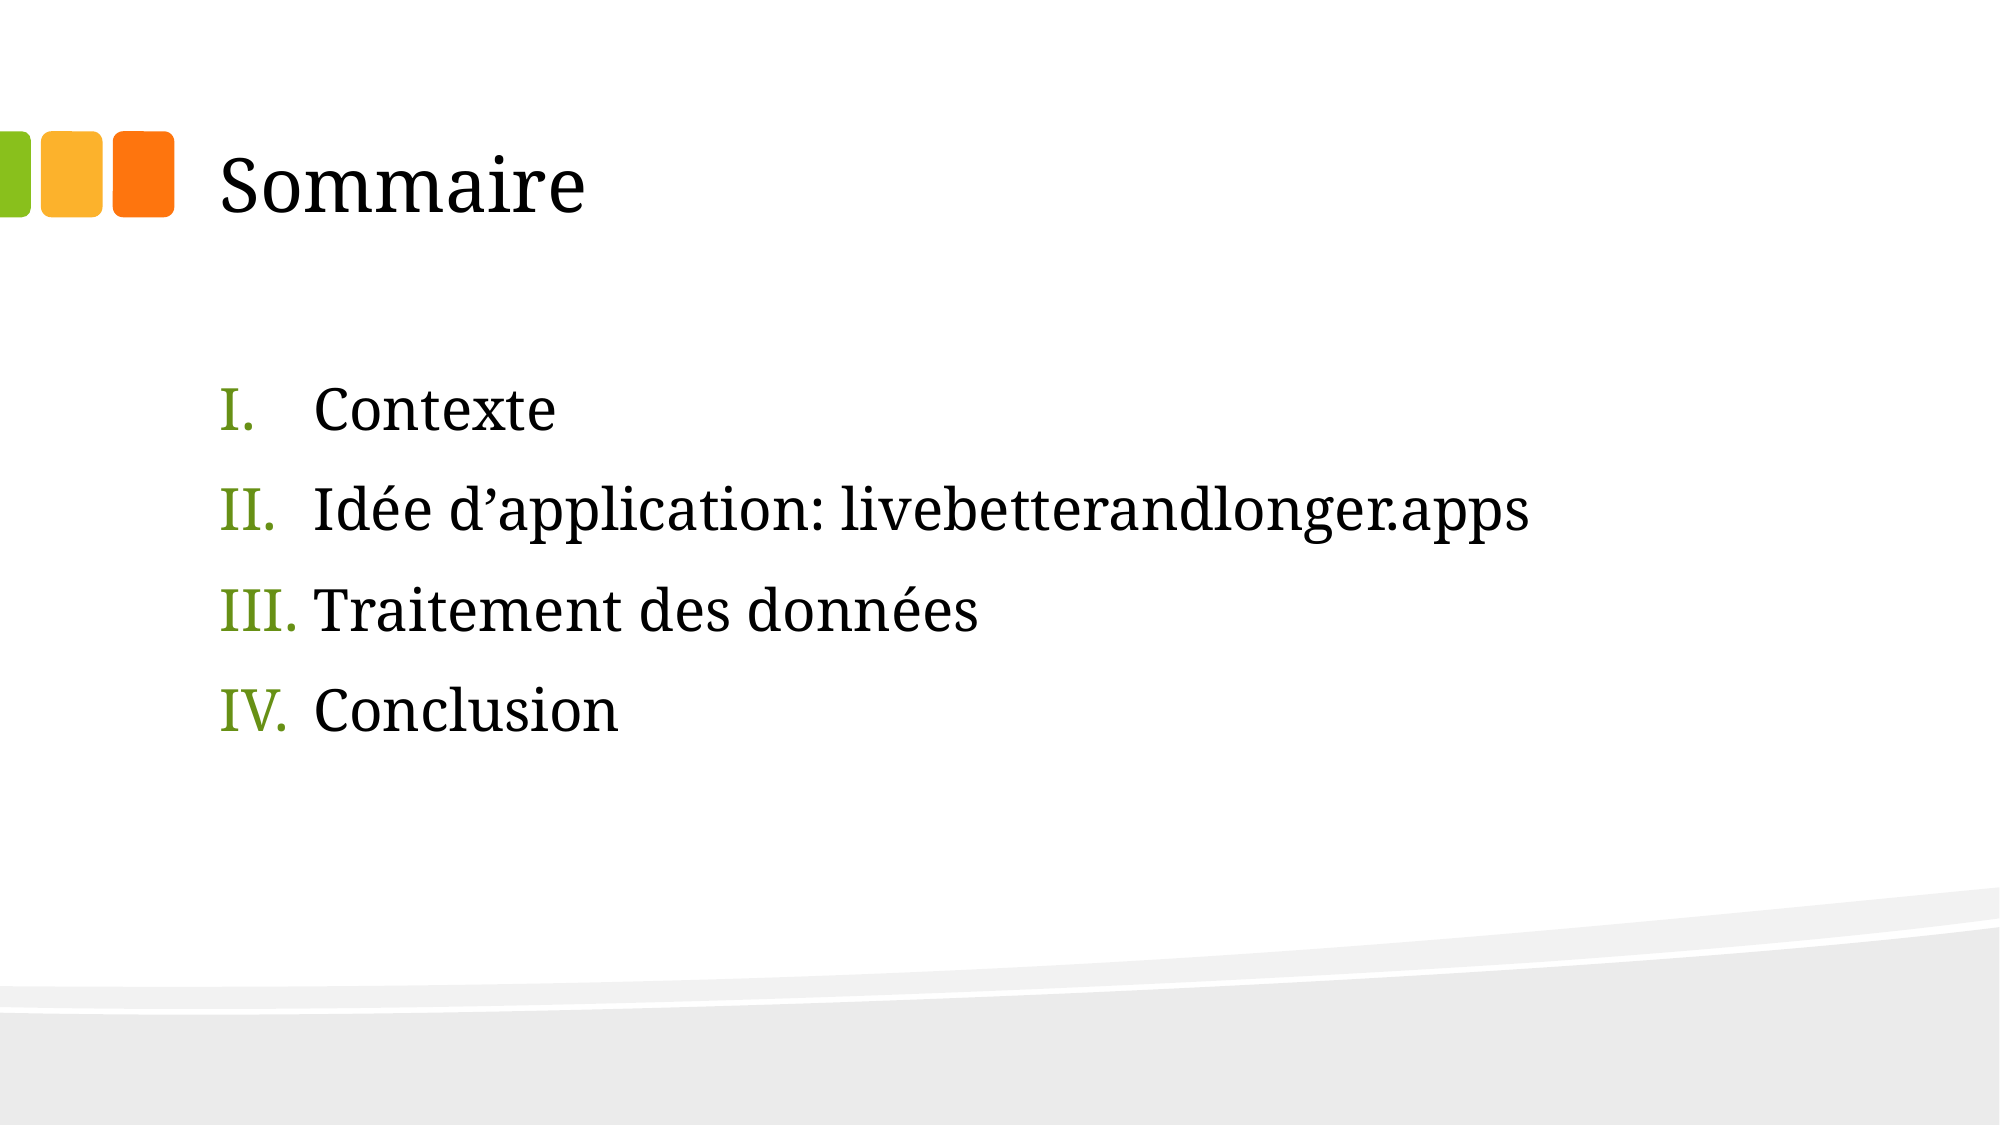

# Sommaire

Contexte
Idée d’application: livebetterandlonger.apps
Traitement des données
Conclusion